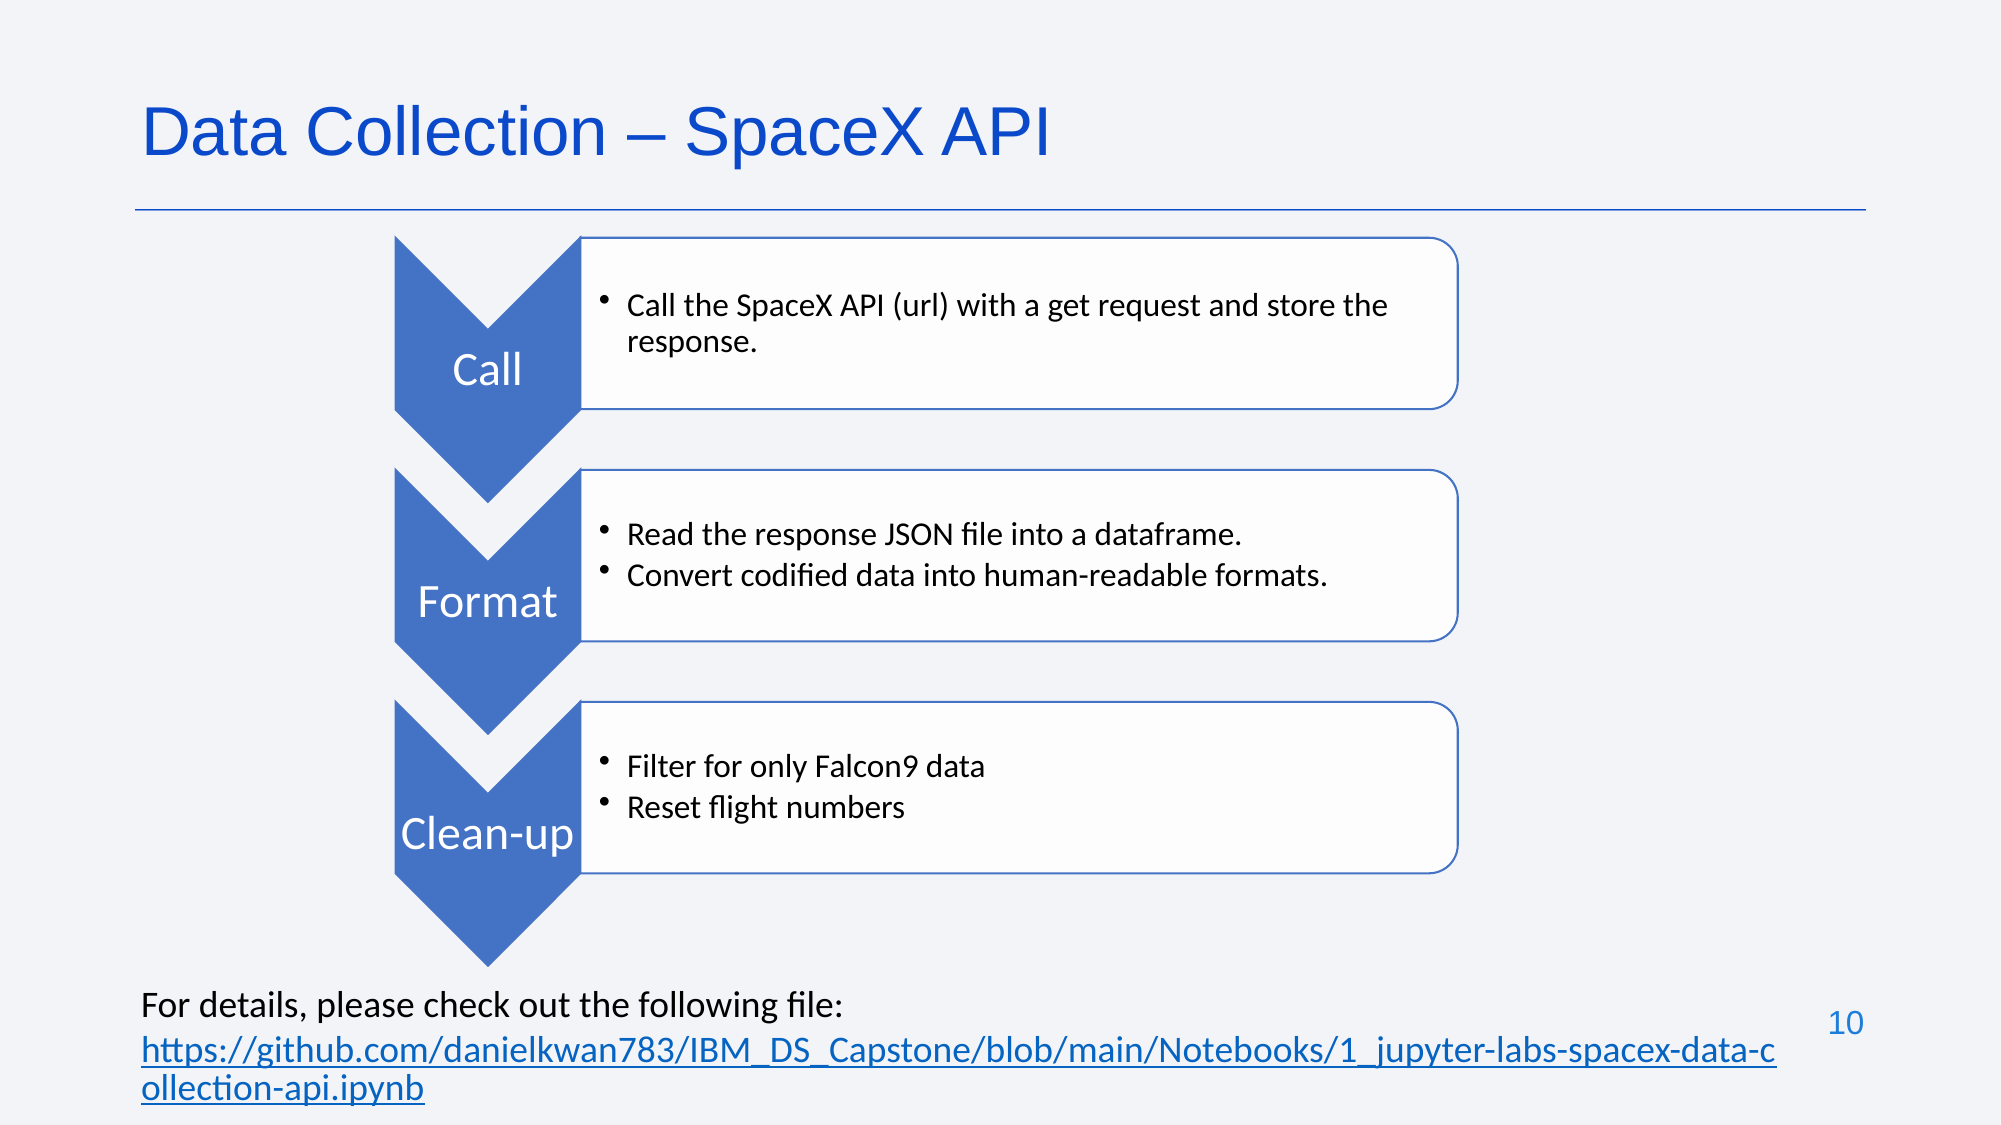

Data Collection – SpaceX API
Call
Call the SpaceX API (url) with a get request and store the response.
Format
Read the response JSON file into a dataframe.
Convert codified data into human-readable formats.
Clean-up
Filter for only Falcon9 data
Reset flight numbers
For details, please check out the following file:
https://github.com/danielkwan783/IBM_DS_Capstone/blob/main/Notebooks/1_jupyter-labs-spacex-data-collection-api.ipynb
10